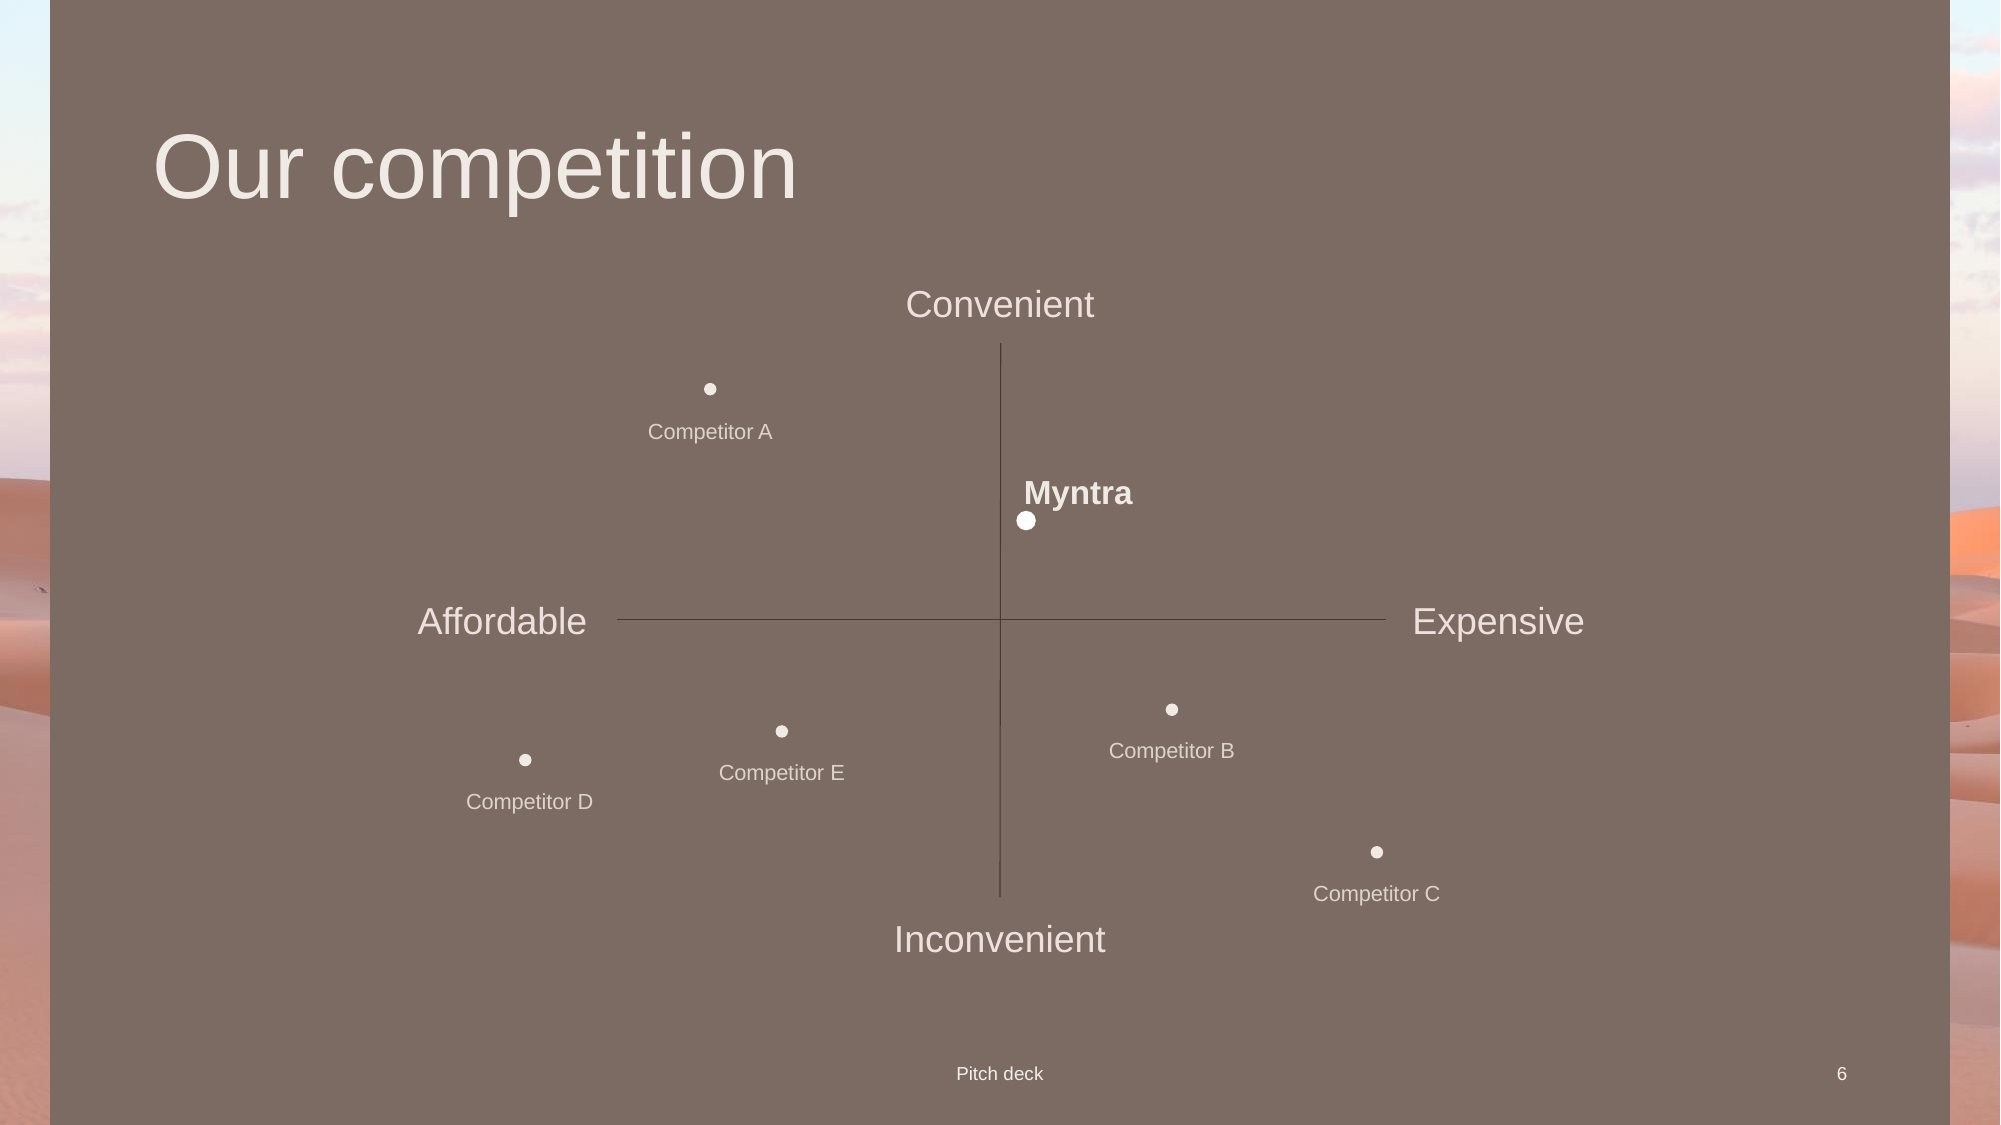

# Our competition
Convenient

Competitor A
Myntra

Affordable
Expensive

Competitor B

Competitor E

Competitor D

Competitor C
Inconvenient
Pitch deck
6